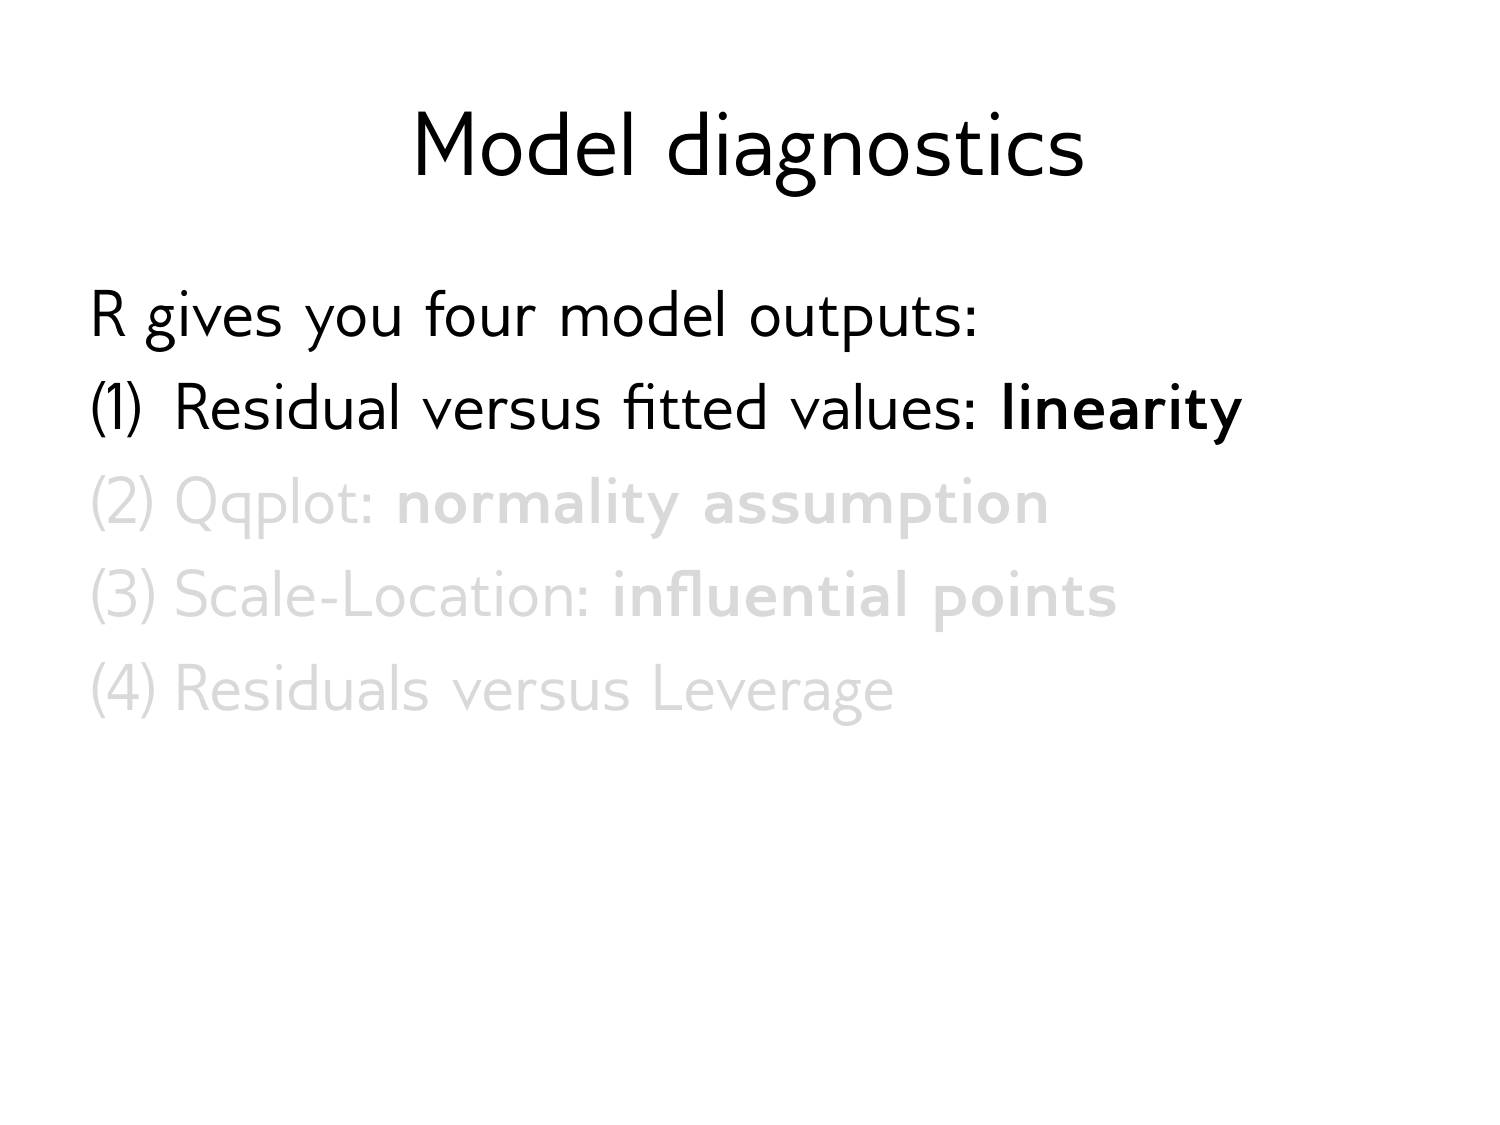

# Model diagnostics
R gives you four model outputs:
Residual versus fitted values: linearity
Qqplot: normality assumption
Scale-Location: influential points
Residuals versus Leverage